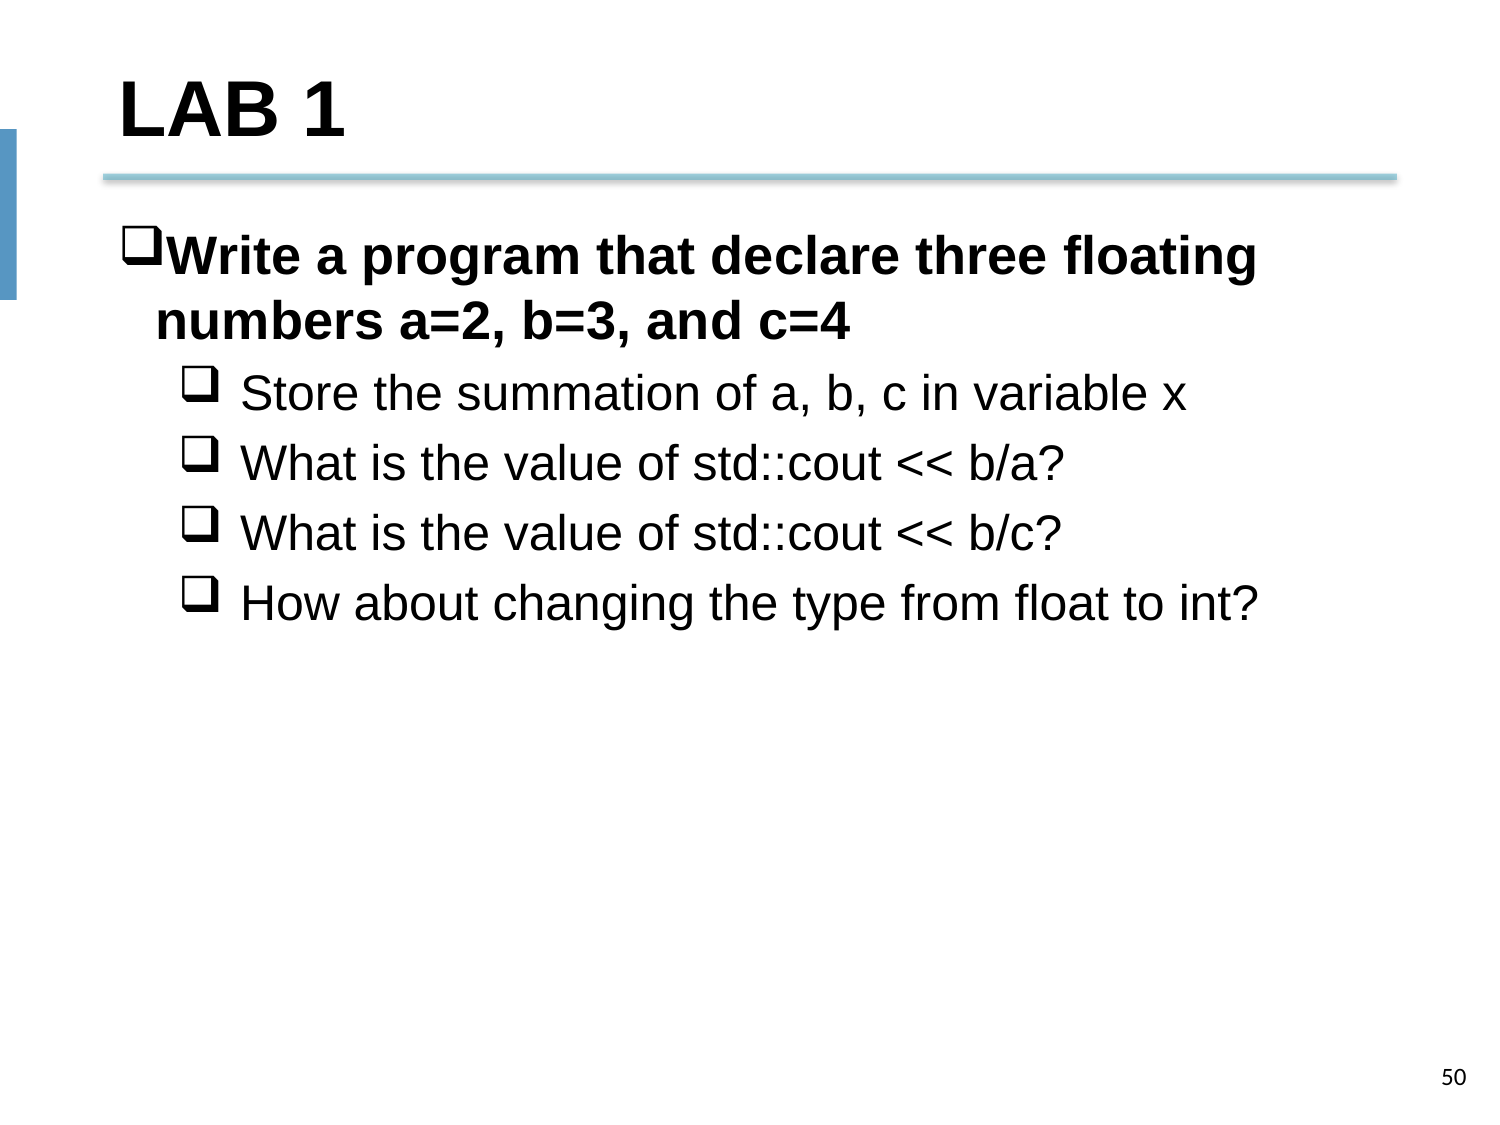

# LAB 1
Write a program that declare three floating numbers a=2, b=3, and c=4
Store the summation of a, b, c in variable x
What is the value of std::cout << b/a?
What is the value of std::cout << b/c?
How about changing the type from float to int?

50